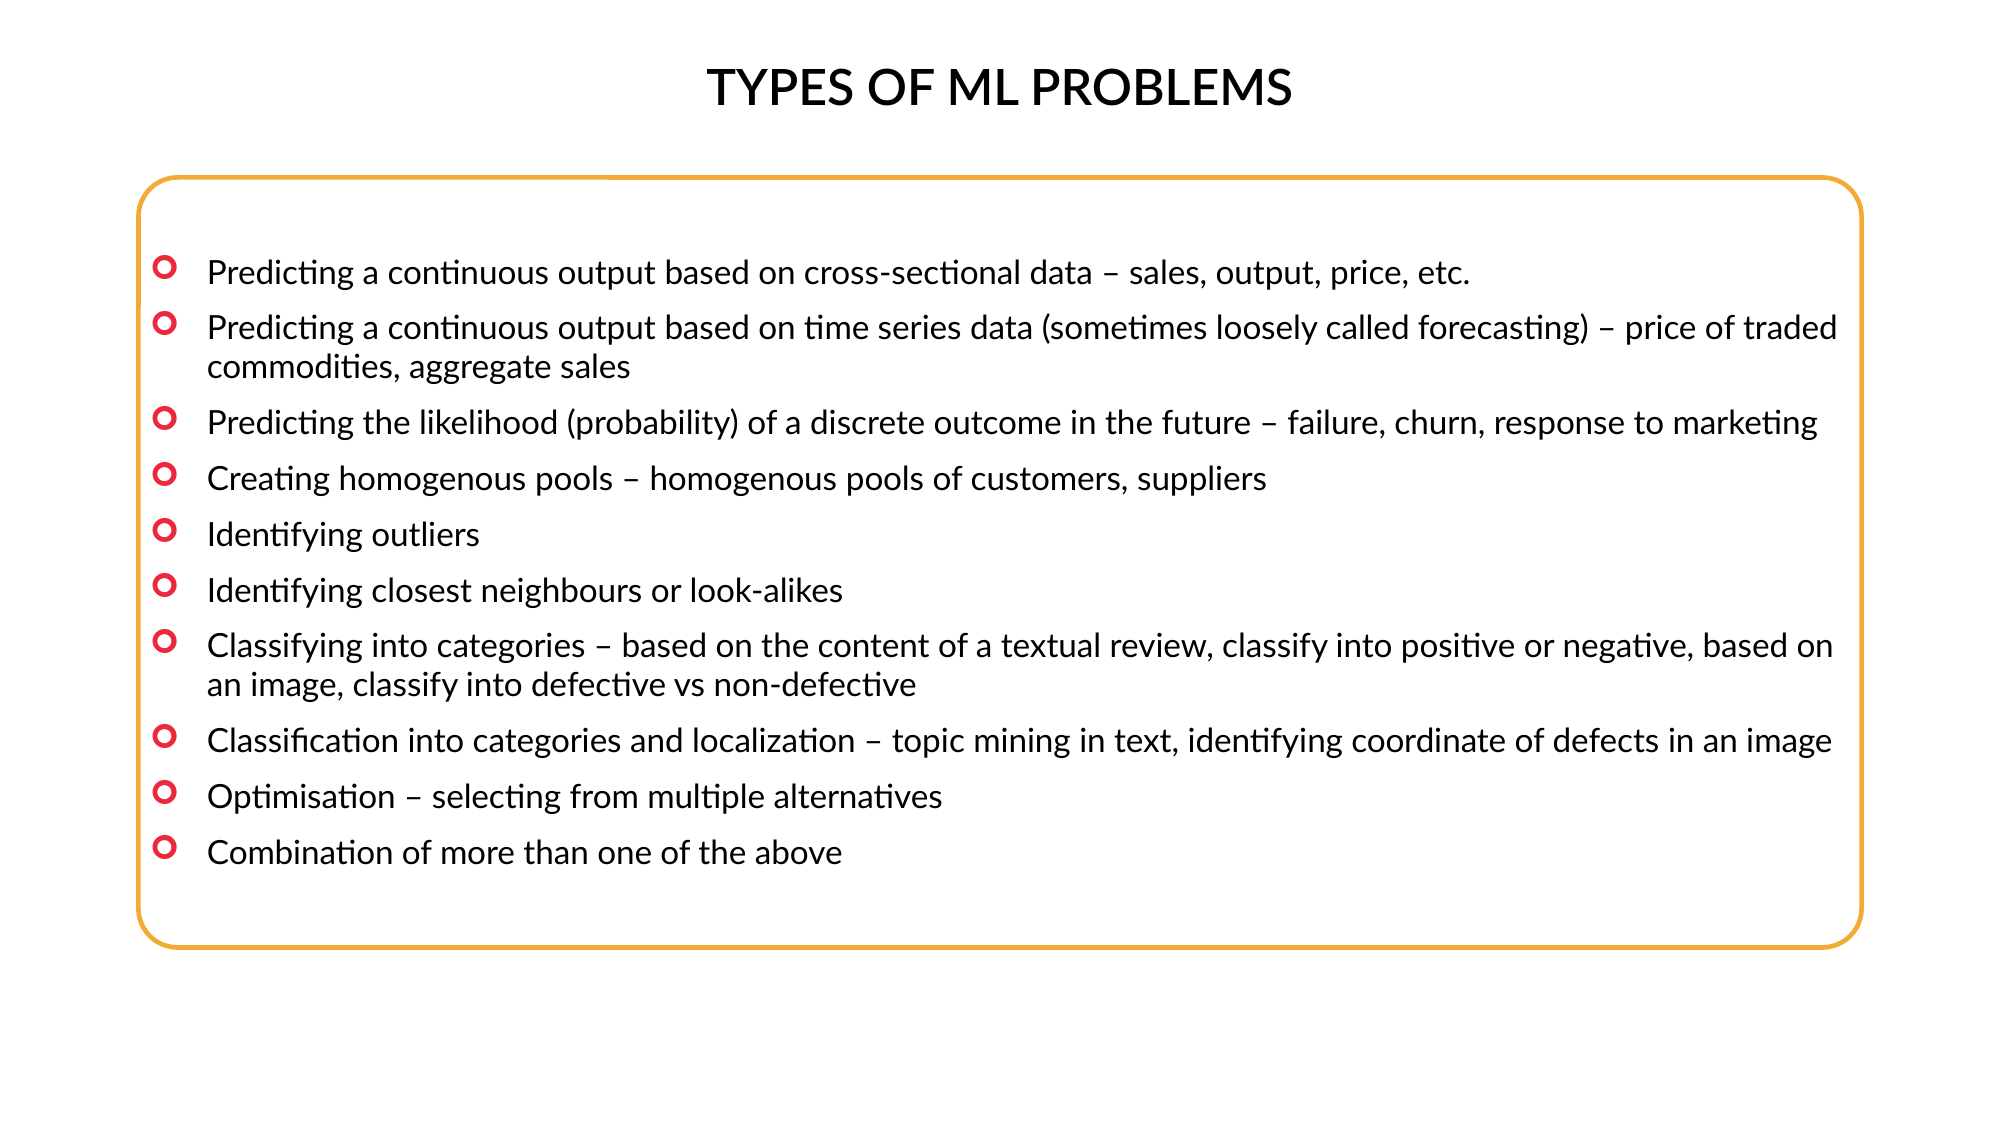

TYPES OF ML PROBLEMS
Predicting a continuous output based on cross-sectional data – sales, output, price, etc.
Predicting a continuous output based on time series data (sometimes loosely called forecasting) – price of traded commodities, aggregate sales
Predicting the likelihood (probability) of a discrete outcome in the future – failure, churn, response to marketing
Creating homogenous pools – homogenous pools of customers, suppliers
Identifying outliers
Identifying closest neighbours or look-alikes
Classifying into categories – based on the content of a textual review, classify into positive or negative, based on an image, classify into defective vs non-defective
Classification into categories and localization – topic mining in text, identifying coordinate of defects in an image
Optimisation – selecting from multiple alternatives
Combination of more than one of the above